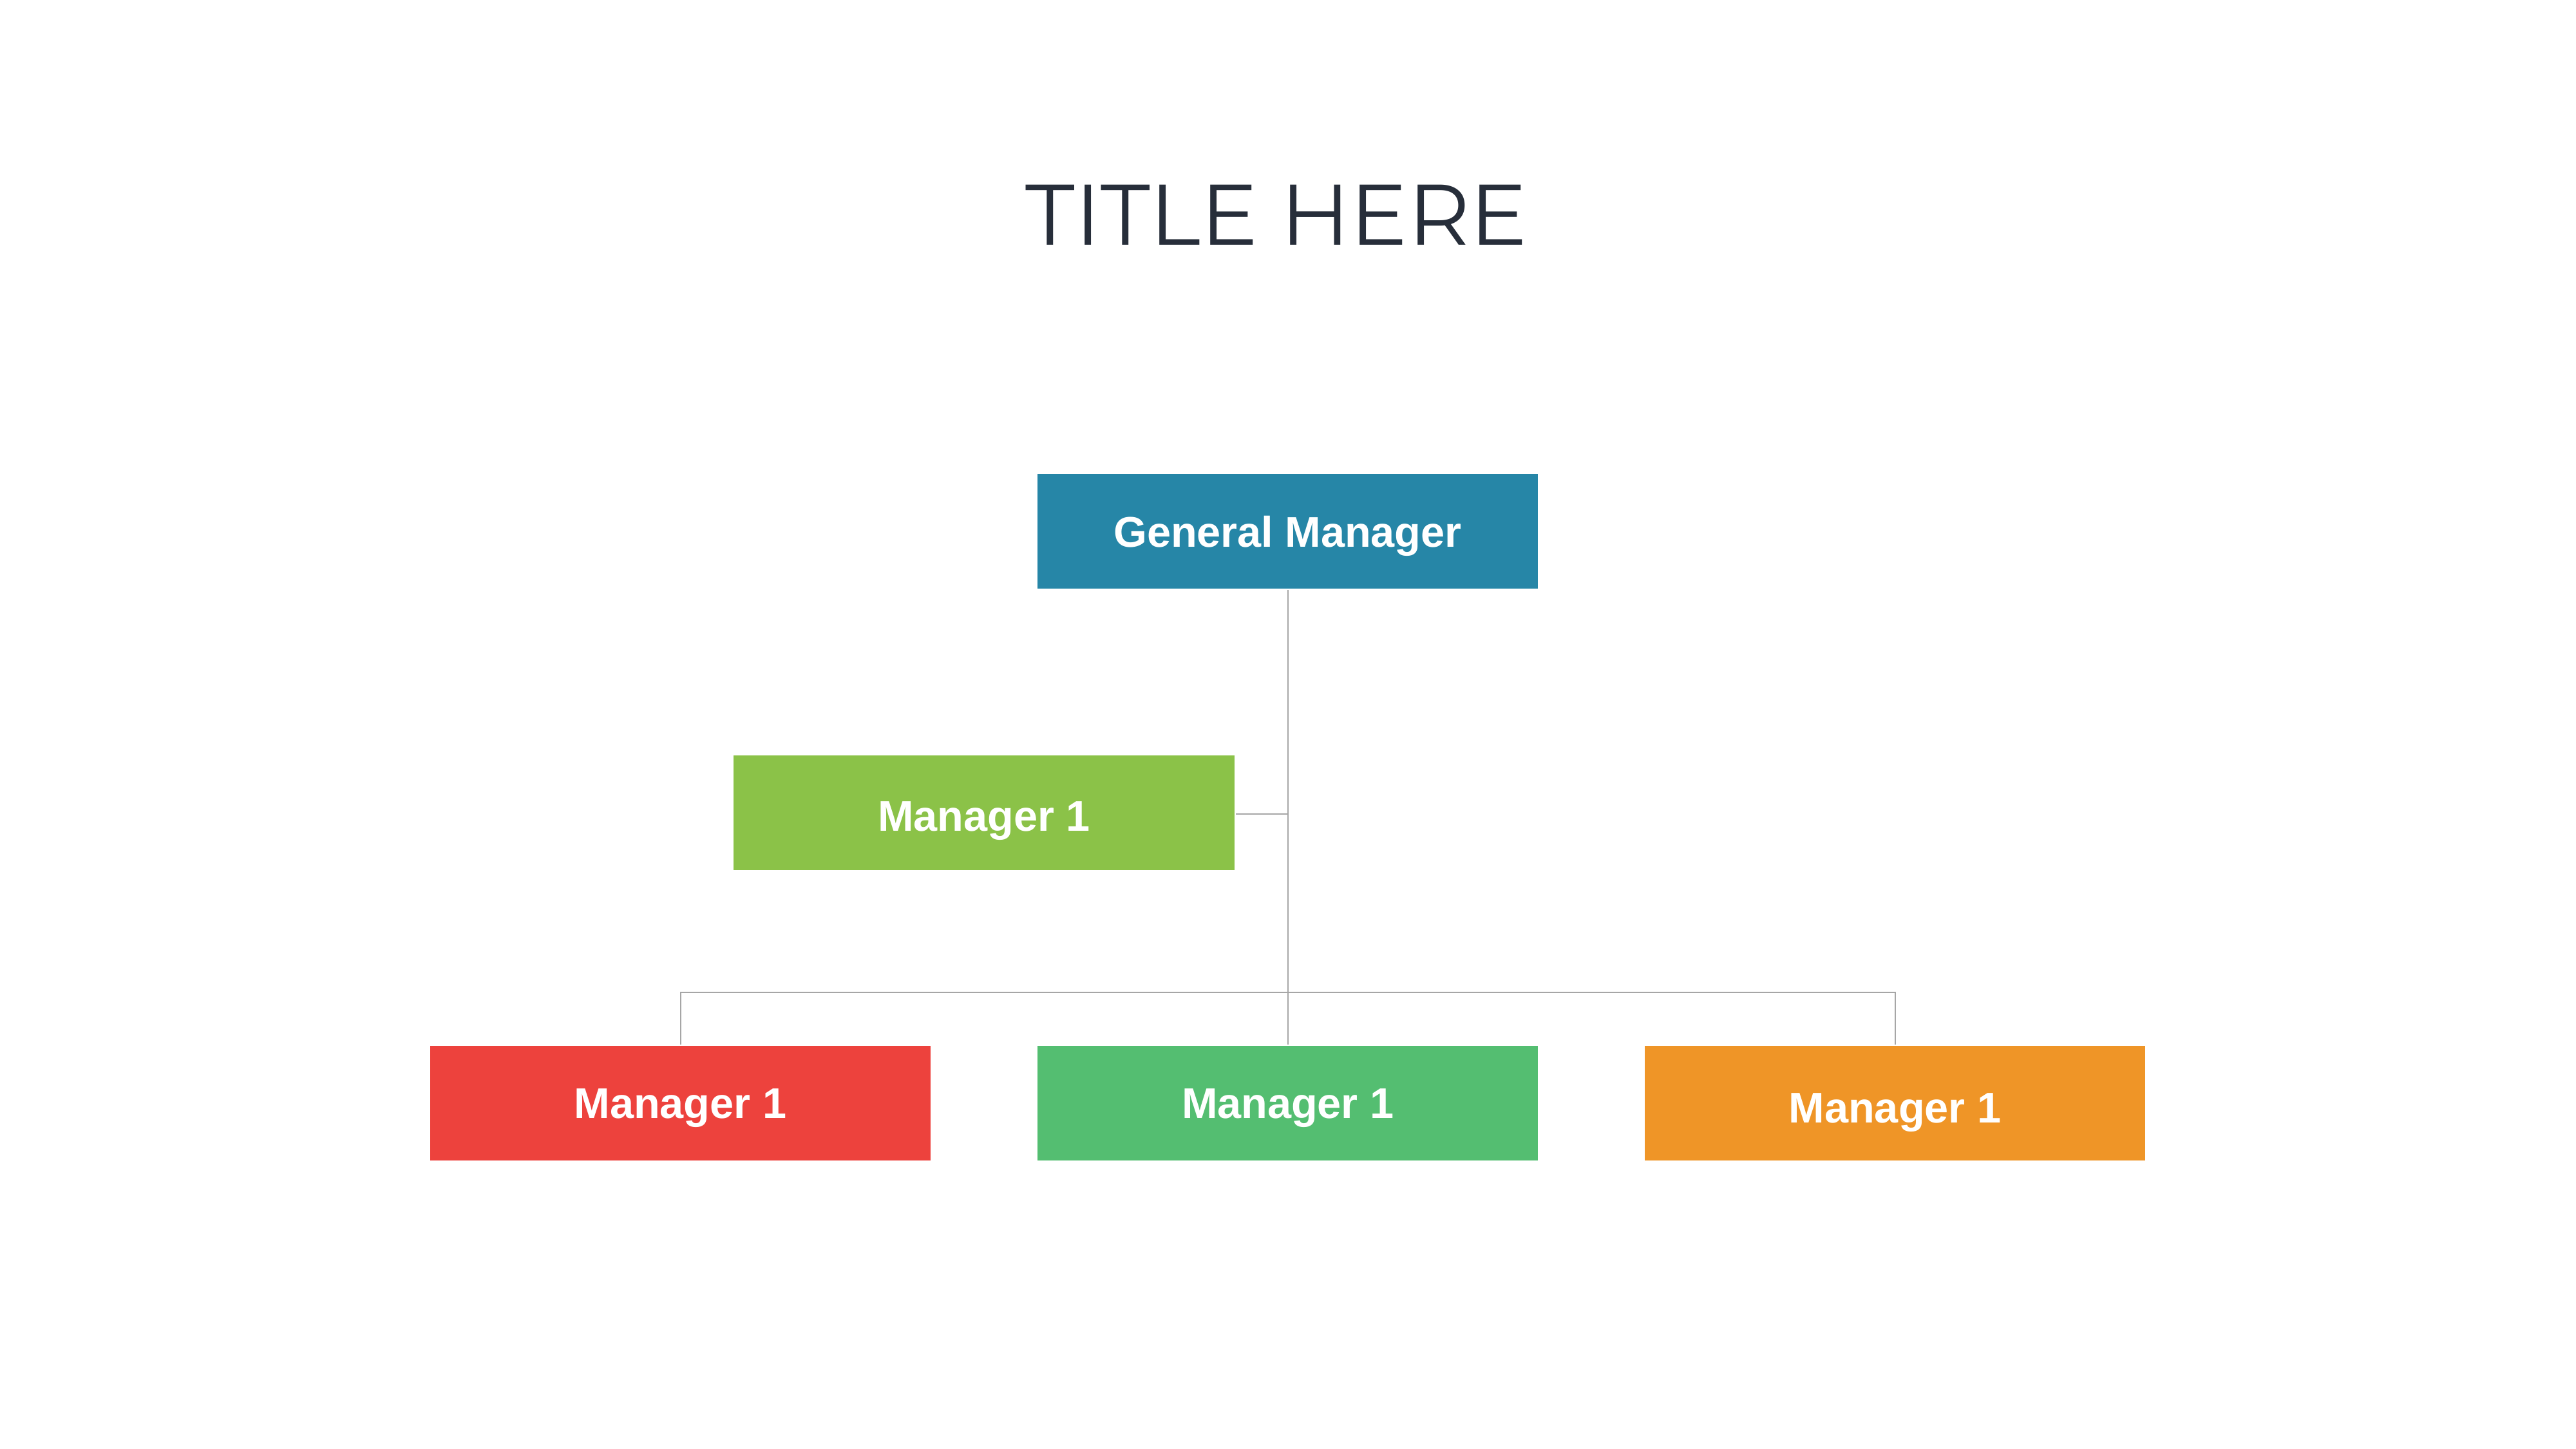

# TITLE HERE

General Manager

Manager 1

Manager 1
Manager 1
Manager 1